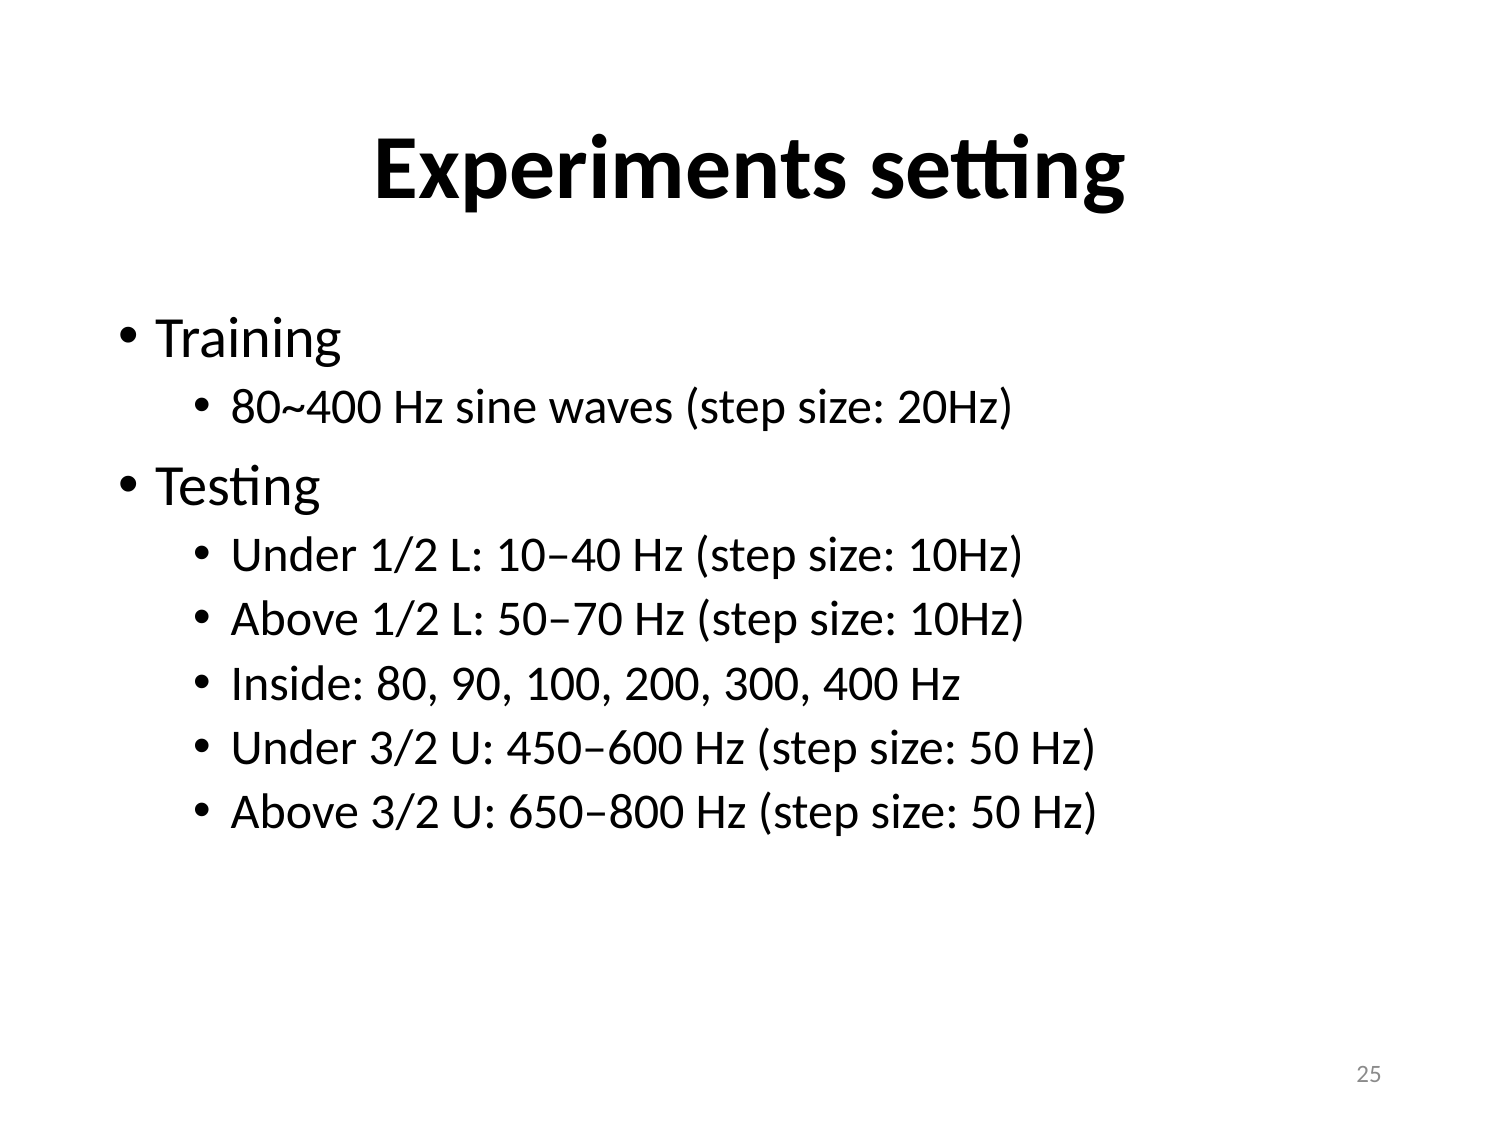

# Experiments setting
Training
80~400 Hz sine waves (step size: 20Hz)
Testing
Under 1/2 L: 10–40 Hz (step size: 10Hz)
Above 1/2 L: 50–70 Hz (step size: 10Hz)
Inside: 80, 90, 100, 200, 300, 400 Hz
Under 3/2 U: 450–600 Hz (step size: 50 Hz)
Above 3/2 U: 650–800 Hz (step size: 50 Hz)

25